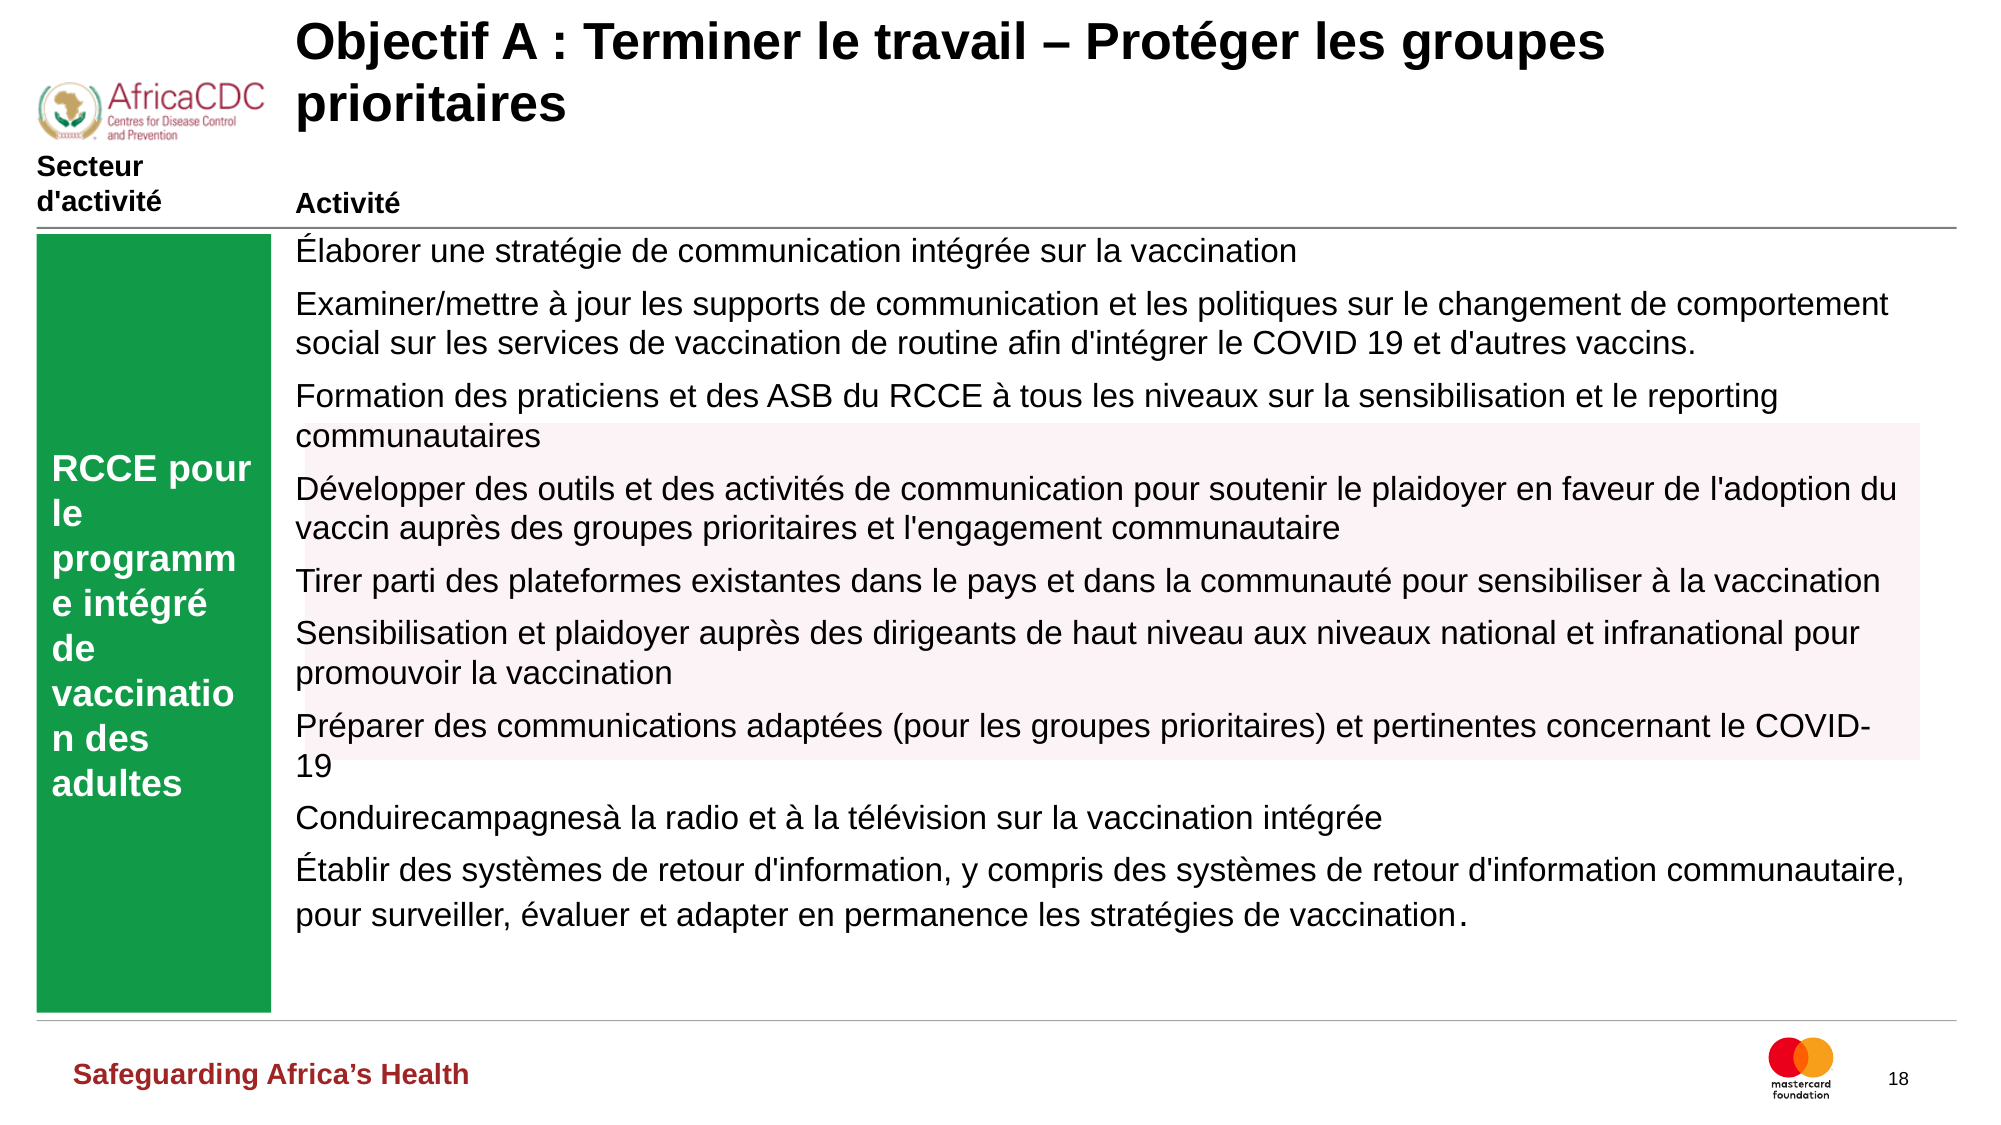

# Objectif A : Terminer le travail – Protéger les groupes prioritaires

Secteur d'activité
Activité
Élaborer une stratégie de communication intégrée sur la vaccination
Examiner/mettre à jour les supports de communication et les politiques sur le changement de comportement social sur les services de vaccination de routine afin d'intégrer le COVID 19 et d'autres vaccins.
Formation des praticiens et des ASB du RCCE à tous les niveaux sur la sensibilisation et le reporting communautaires
Développer des outils et des activités de communication pour soutenir le plaidoyer en faveur de l'adoption du vaccin auprès des groupes prioritaires et l'engagement communautaire
Tirer parti des plateformes existantes dans le pays et dans la communauté pour sensibiliser à la vaccination
Sensibilisation et plaidoyer auprès des dirigeants de haut niveau aux niveaux national et infranational pour promouvoir la vaccination
Préparer des communications adaptées (pour les groupes prioritaires) et pertinentes concernant le COVID-19
Conduirecampagnesà la radio et à la télévision sur la vaccination intégrée
Établir des systèmes de retour d'information, y compris des systèmes de retour d'information communautaire, pour surveiller, évaluer et adapter en permanence les stratégies de vaccination.
RCCE pour le programme intégré de vaccination des adultes